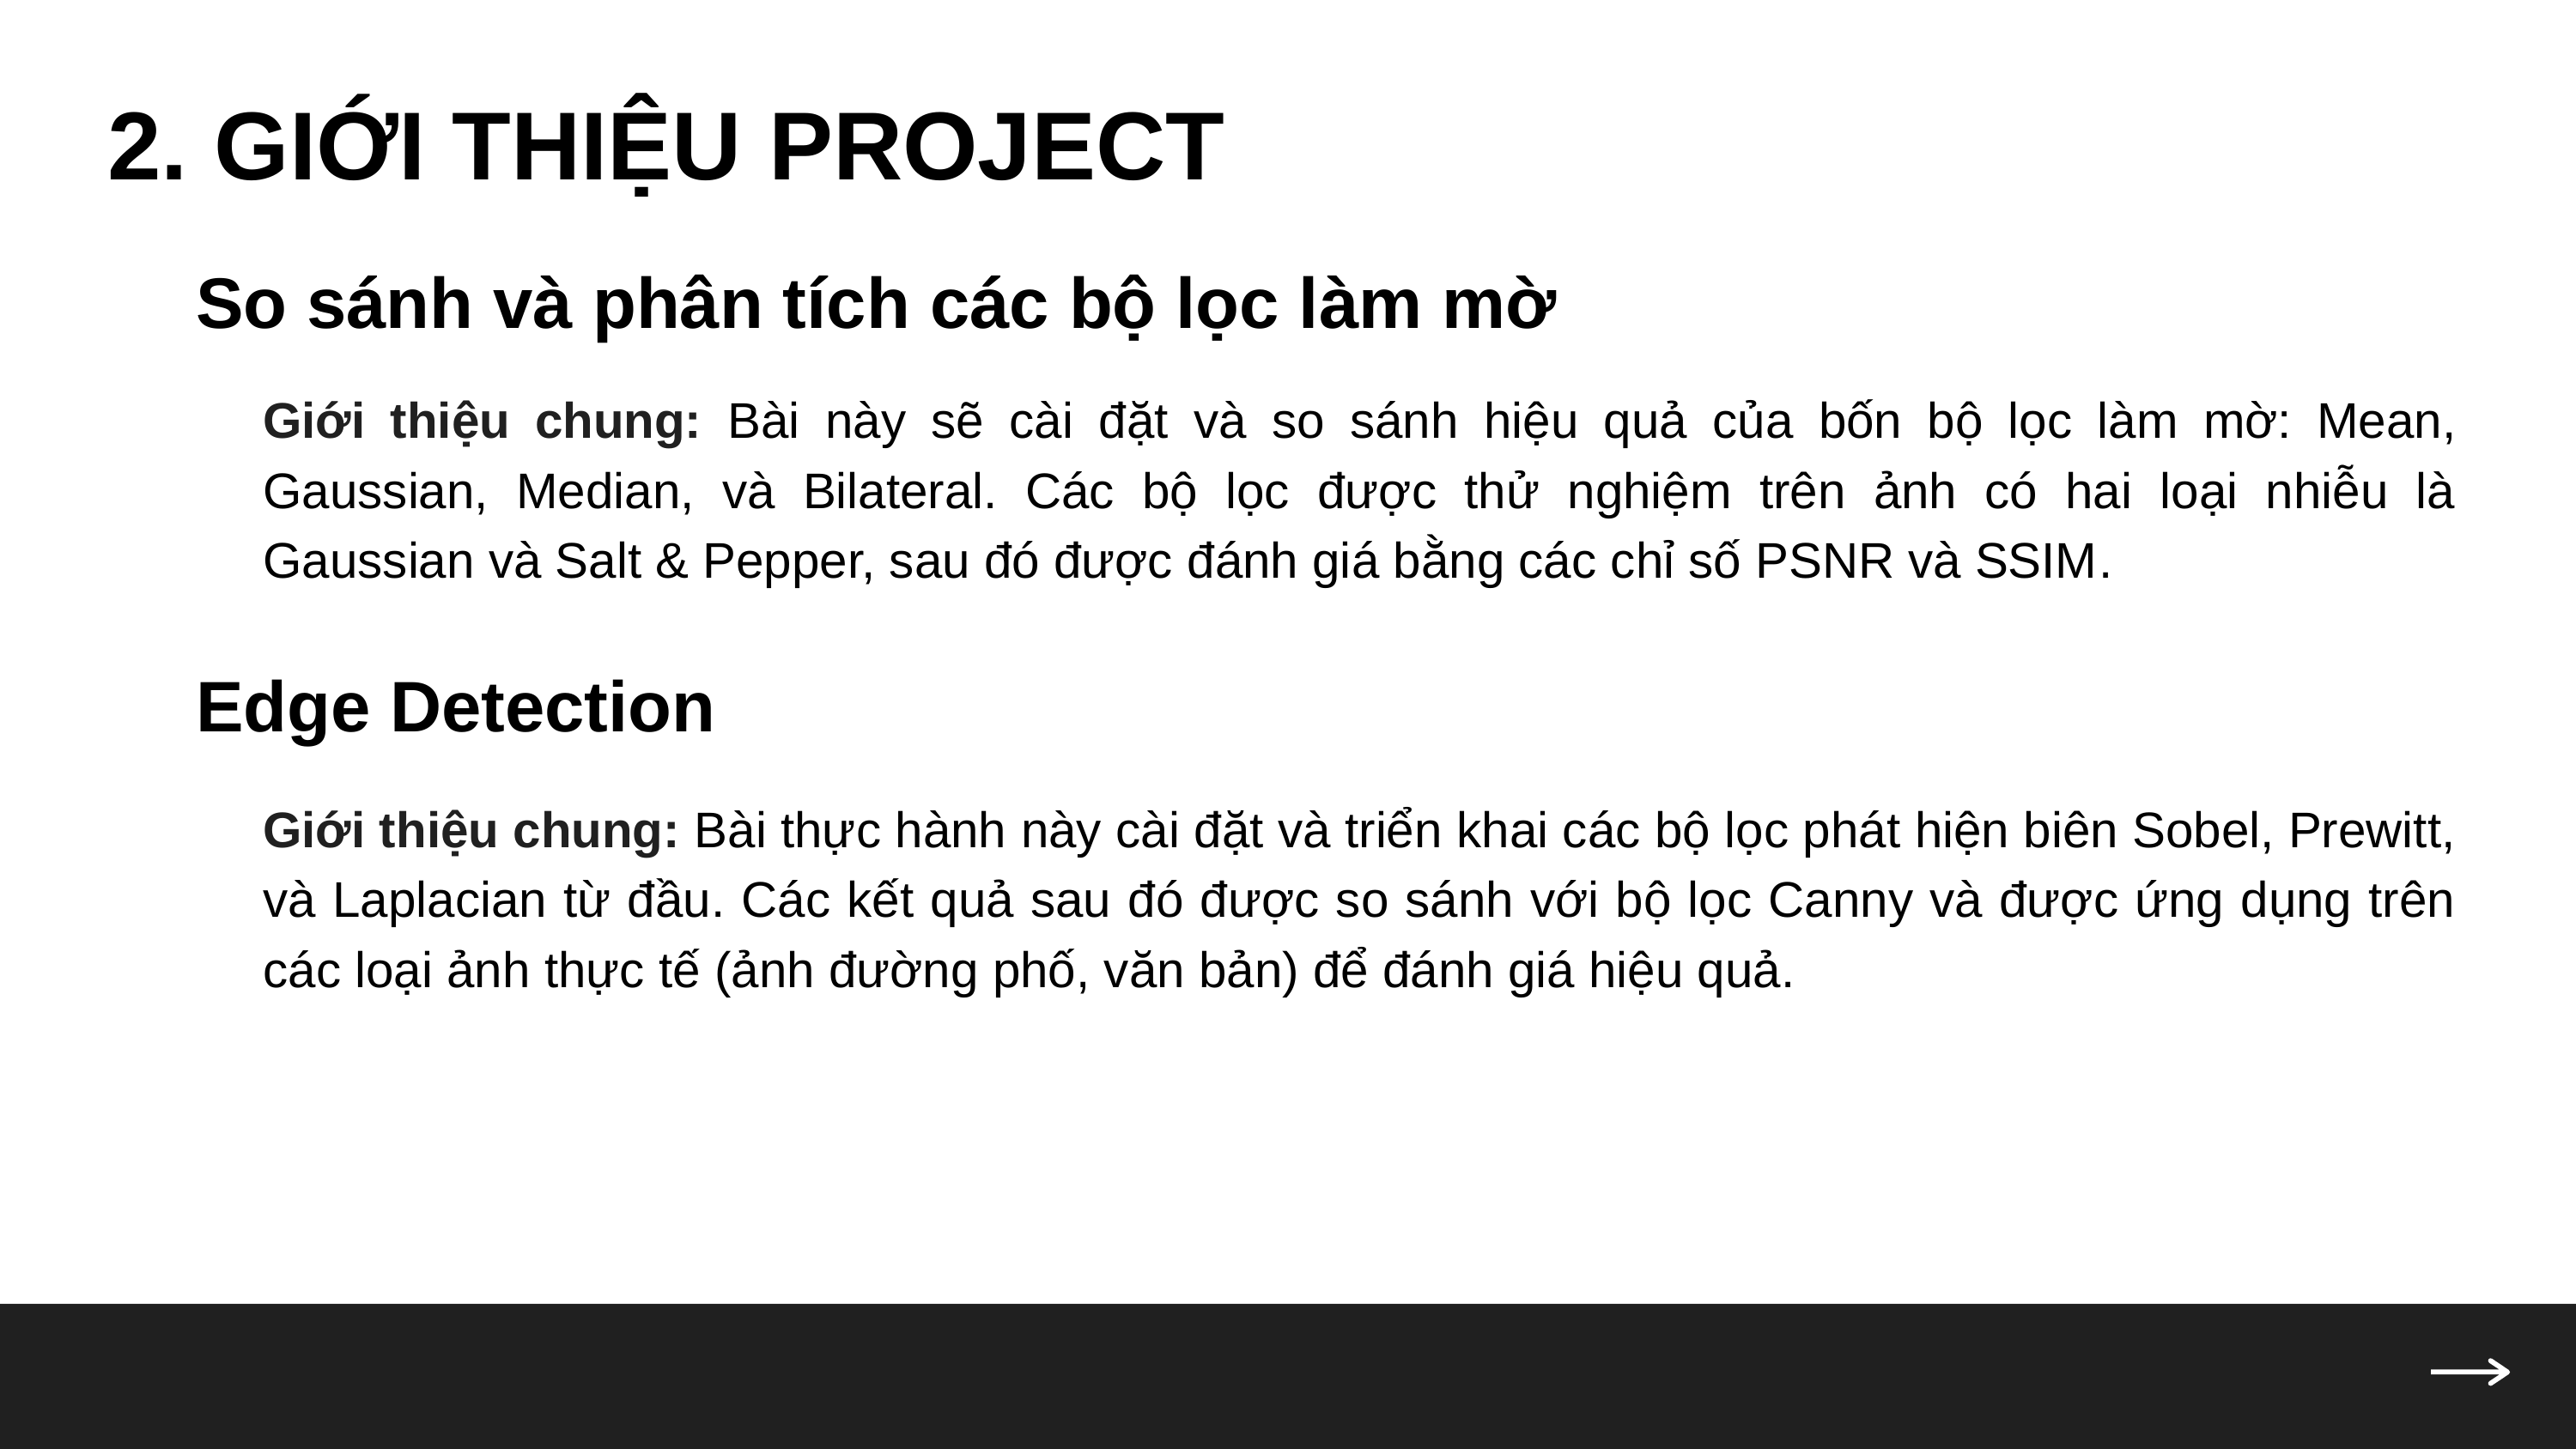

2. GIỚI THIỆU PROJECT
So sánh và phân tích các bộ lọc làm mờ
Giới thiệu chung: Bài này sẽ cài đặt và so sánh hiệu quả của bốn bộ lọc làm mờ: Mean, Gaussian, Median, và Bilateral. Các bộ lọc được thử nghiệm trên ảnh có hai loại nhiễu là Gaussian và Salt & Pepper, sau đó được đánh giá bằng các chỉ số PSNR và SSIM.
Edge Detection
Giới thiệu chung: Bài thực hành này cài đặt và triển khai các bộ lọc phát hiện biên Sobel, Prewitt, và Laplacian từ đầu. Các kết quả sau đó được so sánh với bộ lọc Canny và được ứng dụng trên các loại ảnh thực tế (ảnh đường phố, văn bản) để đánh giá hiệu quả.